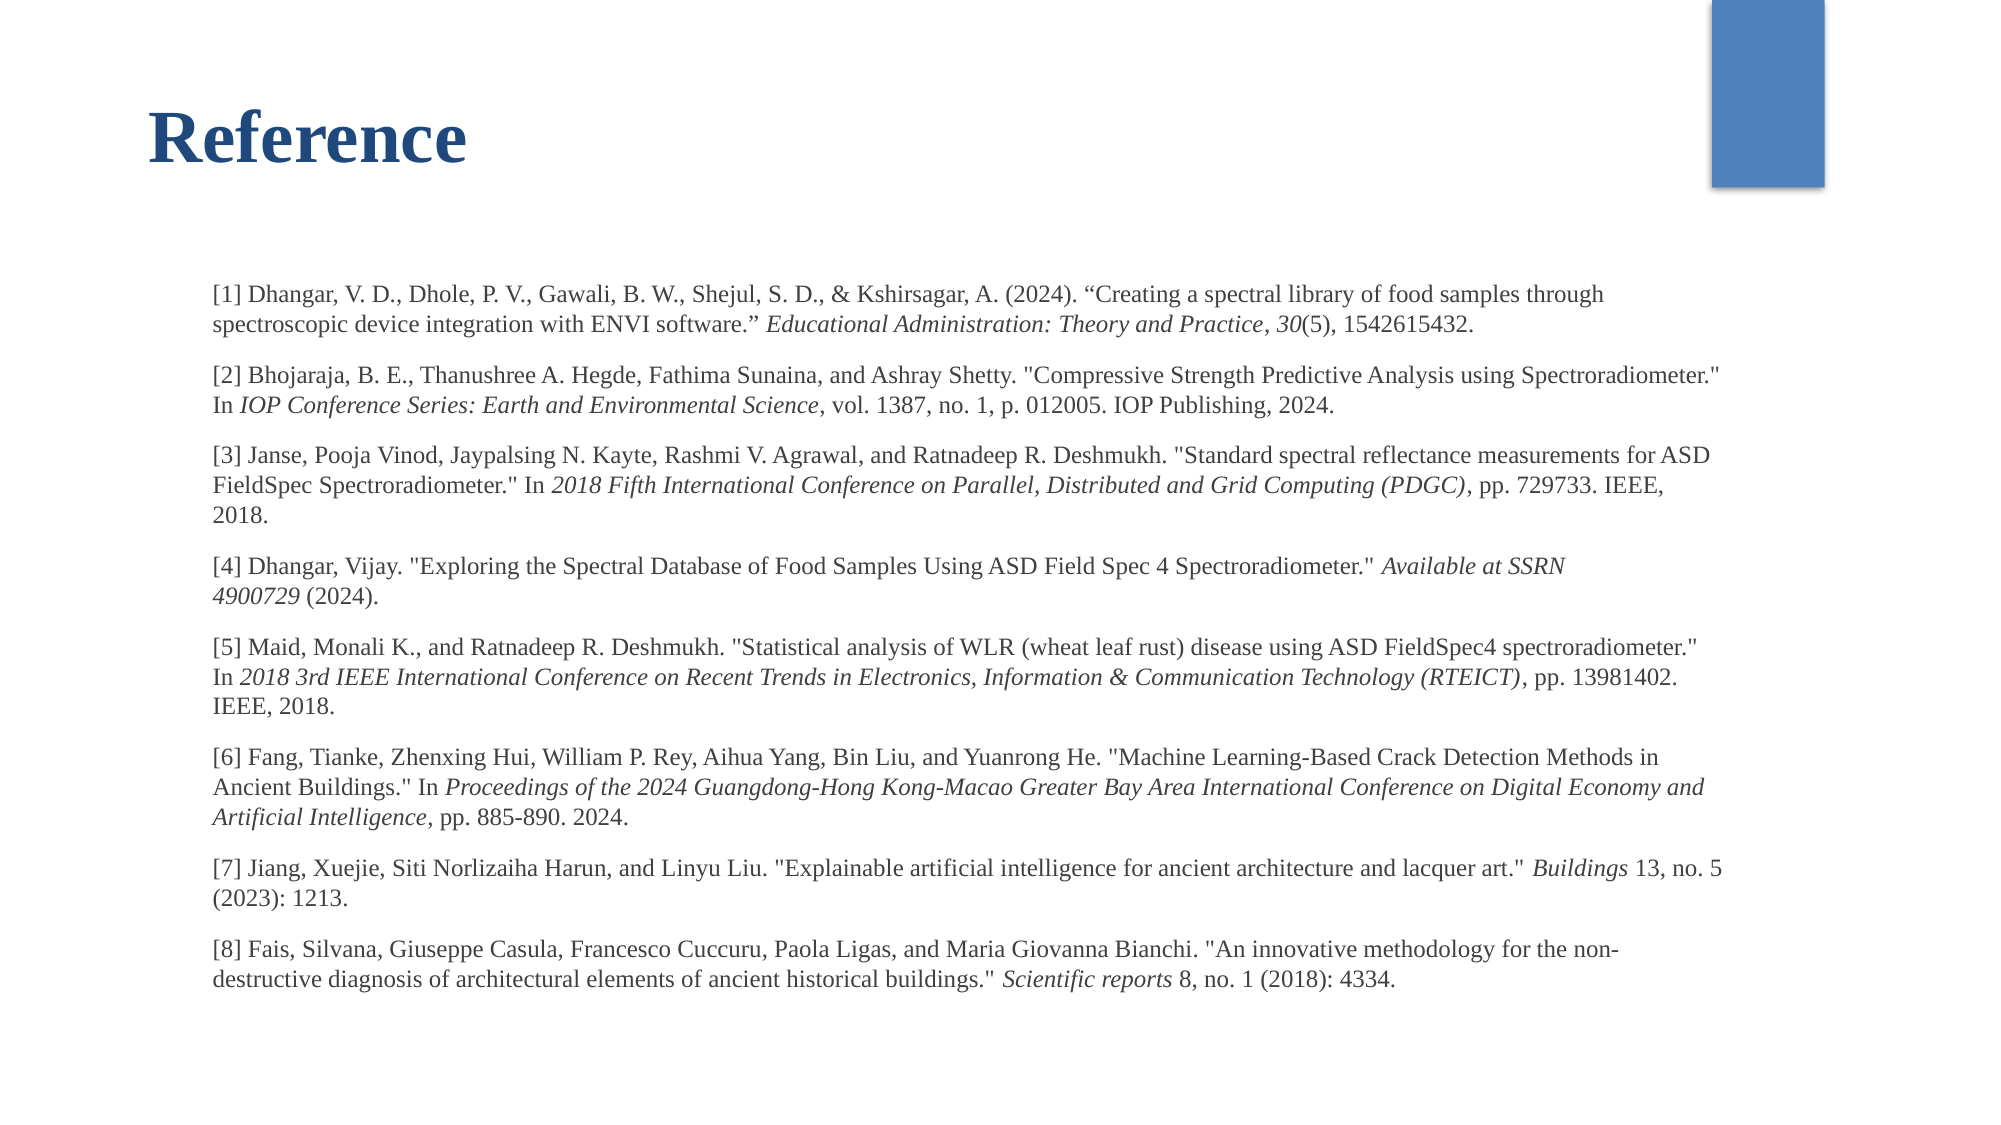

Reference
[1] Dhangar, V. D., Dhole, P. V., Gawali, B. W., Shejul, S. D., & Kshirsagar, A. (2024). “Creating a spectral library of food samples through spectroscopic device integration with ENVI software.” Educational Administration: Theory and Practice, 30(5), 1542615432.
[2] Bhojaraja, B. E., Thanushree A. Hegde, Fathima Sunaina, and Ashray Shetty. "Compressive Strength Predictive Analysis using Spectroradiometer." In IOP Conference Series: Earth and Environmental Science, vol. 1387, no. 1, p. 012005. IOP Publishing, 2024.
[3] Janse, Pooja Vinod, Jaypalsing N. Kayte, Rashmi V. Agrawal, and Ratnadeep R. Deshmukh. "Standard spectral reflectance measurements for ASD FieldSpec Spectroradiometer." In 2018 Fifth International Conference on Parallel, Distributed and Grid Computing (PDGC), pp. 729733. IEEE, 2018.
[4] Dhangar, Vijay. "Exploring the Spectral Database of Food Samples Using ASD Field Spec 4 Spectroradiometer." Available at SSRN 4900729 (2024).
[5] Maid, Monali K., and Ratnadeep R. Deshmukh. "Statistical analysis of WLR (wheat leaf rust) disease using ASD FieldSpec4 spectroradiometer." In 2018 3rd IEEE International Conference on Recent Trends in Electronics, Information & Communication Technology (RTEICT), pp. 13981402. IEEE, 2018.
[6] Fang, Tianke, Zhenxing Hui, William P. Rey, Aihua Yang, Bin Liu, and Yuanrong He. "Machine Learning-Based Crack Detection Methods in Ancient Buildings." In Proceedings of the 2024 Guangdong-Hong Kong-Macao Greater Bay Area International Conference on Digital Economy and Artificial Intelligence, pp. 885-890. 2024.
[7] Jiang, Xuejie, Siti Norlizaiha Harun, and Linyu Liu. "Explainable artificial intelligence for ancient architecture and lacquer art." Buildings 13, no. 5 (2023): 1213.
[8] Fais, Silvana, Giuseppe Casula, Francesco Cuccuru, Paola Ligas, and Maria Giovanna Bianchi. "An innovative methodology for the non-destructive diagnosis of architectural elements of ancient historical buildings." Scientific reports 8, no. 1 (2018): 4334.